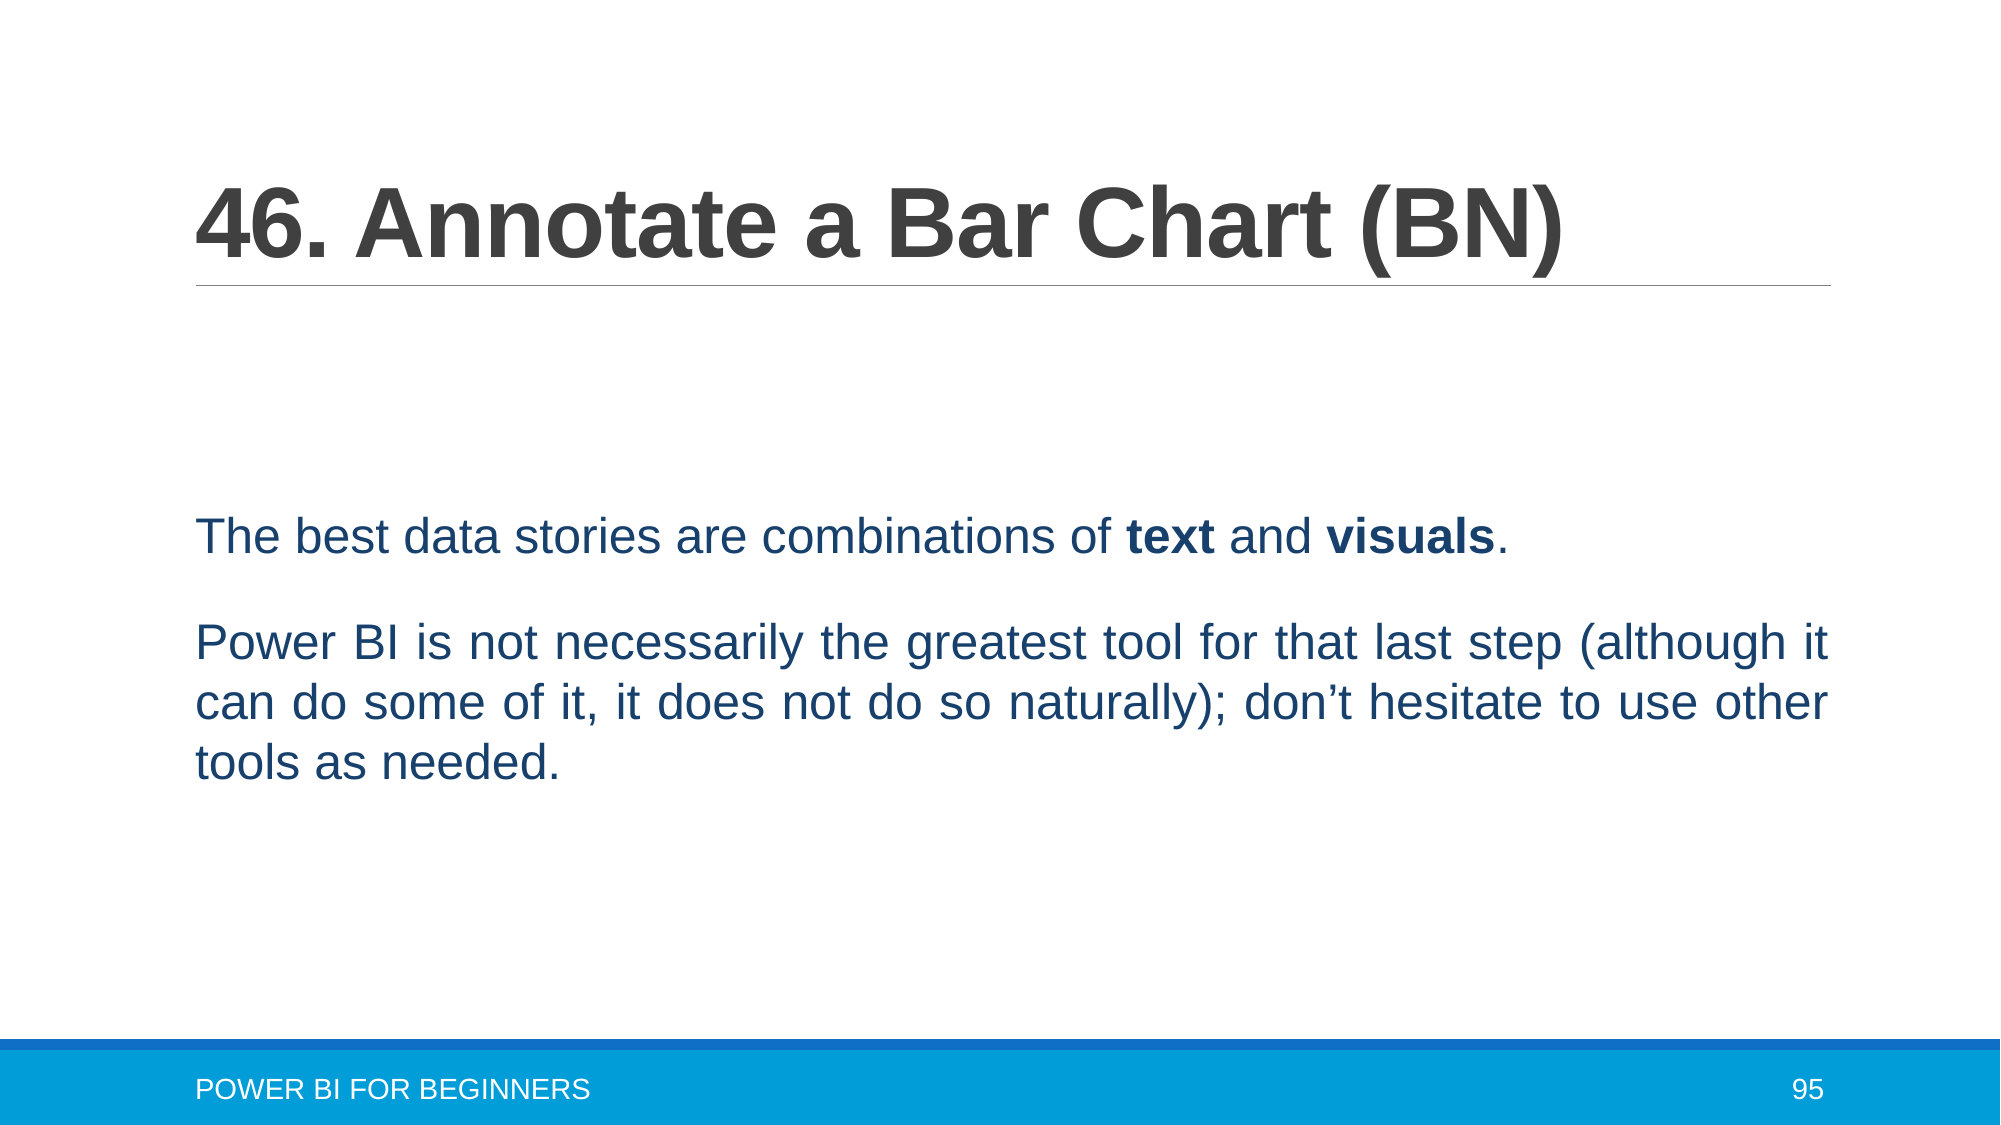

# 46. Annotate a Bar Chart (BN)
The best data stories are combinations of text and visuals.
Power BI is not necessarily the greatest tool for that last step (although it can do some of it, it does not do so naturally); don’t hesitate to use other tools as needed.
POWER BI FOR BEGINNERS
95